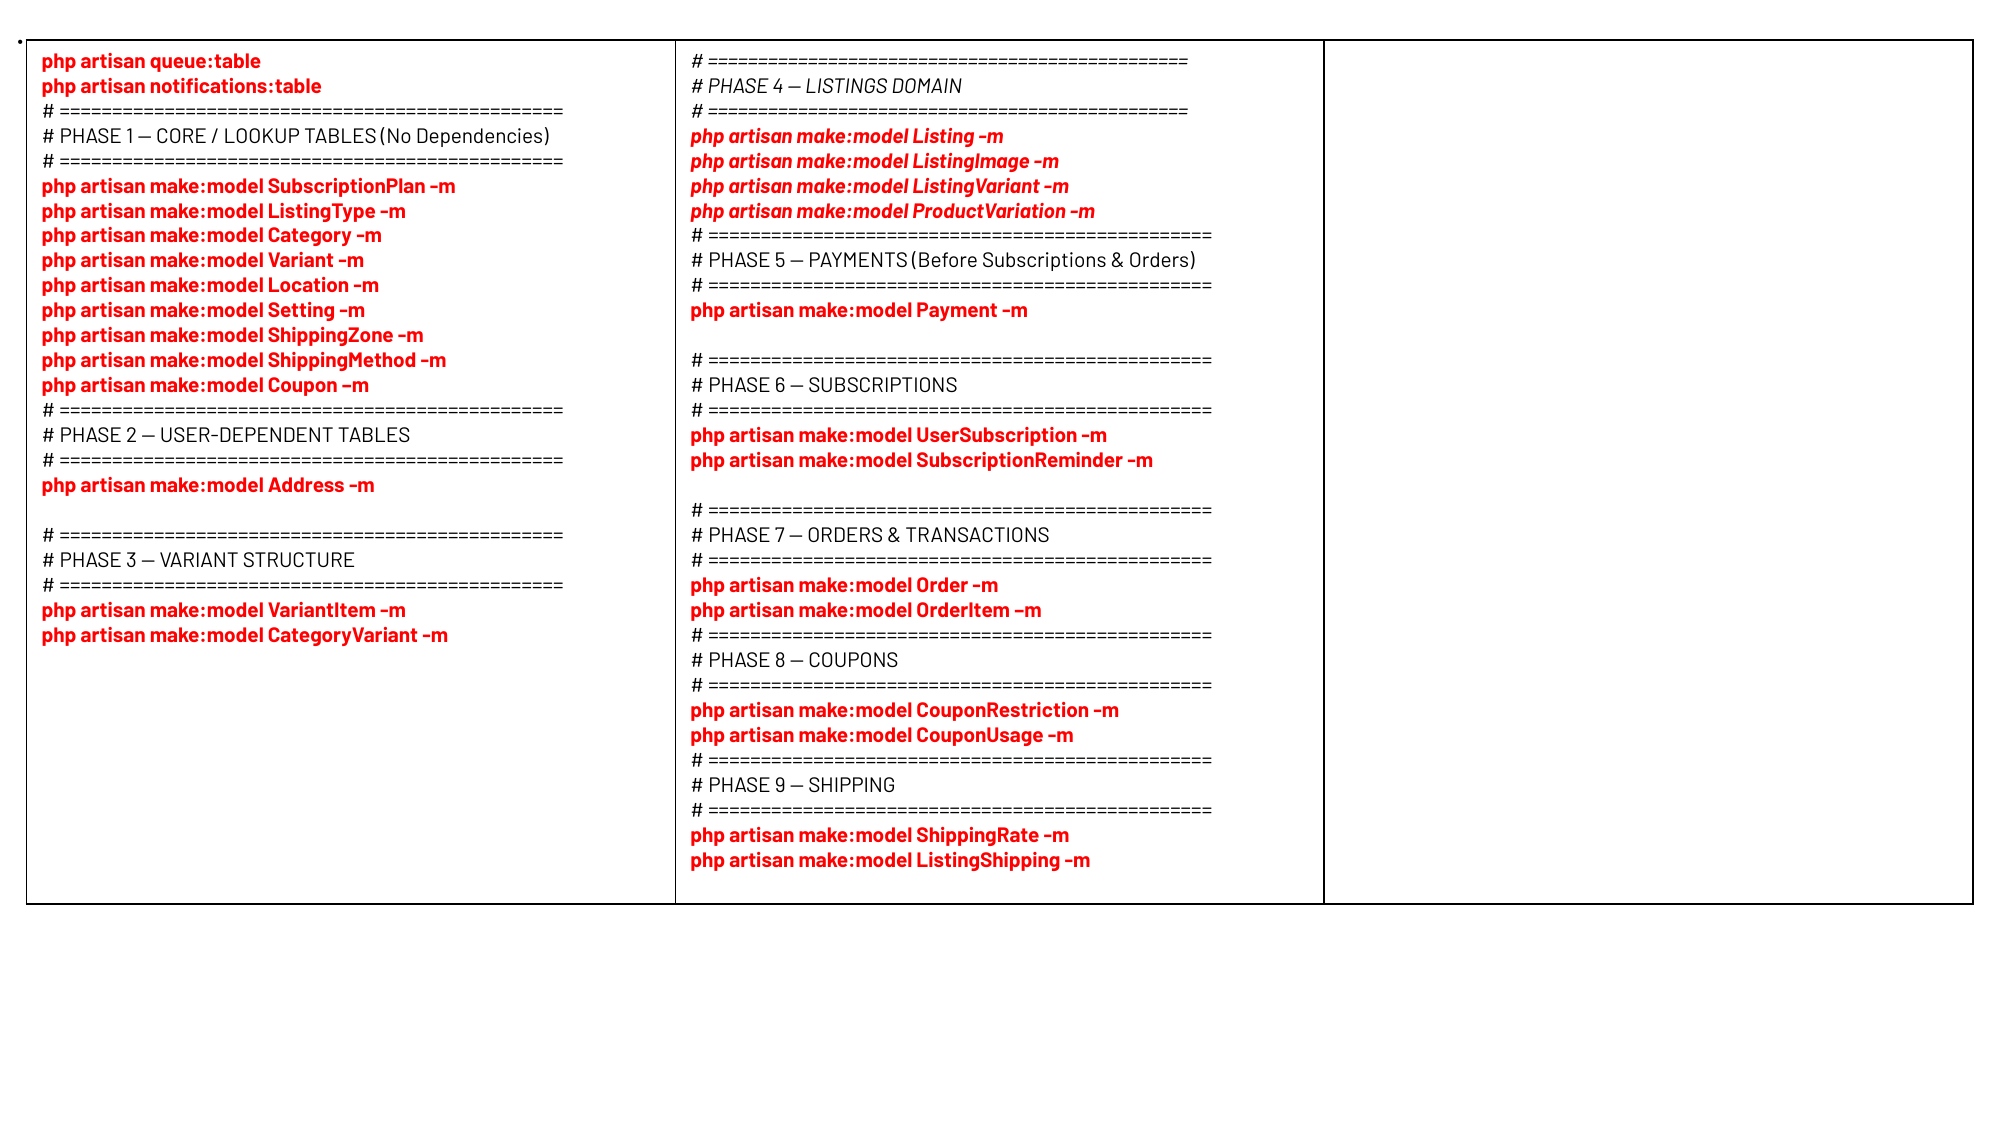

.

| php artisan queue:table php artisan notifications:table # ================================================ # PHASE 1 — CORE / LOOKUP TABLES (No Dependencies) # ================================================ php artisan make:model SubscriptionPlan -m php artisan make:model ListingType -m php artisan make:model Category -m php artisan make:model Variant -m php artisan make:model Location -m php artisan make:model Setting -m php artisan make:model ShippingZone -m php artisan make:model ShippingMethod -m php artisan make:model Coupon –m # ================================================ # PHASE 2 — USER-DEPENDENT TABLES # ================================================ php artisan make:model Address -m # ================================================ # PHASE 3 — VARIANT STRUCTURE # ================================================ php artisan make:model VariantItem -m php artisan make:model CategoryVariant -m | # ================================================ # PHASE 4 — LISTINGS DOMAIN # ================================================ php artisan make:model Listing -m php artisan make:model ListingImage -m php artisan make:model ListingVariant -m php artisan make:model ProductVariation -m # ================================================ # PHASE 5 — PAYMENTS (Before Subscriptions & Orders) # ================================================ php artisan make:model Payment -m # ================================================ # PHASE 6 — SUBSCRIPTIONS # ================================================ php artisan make:model UserSubscription -m php artisan make:model SubscriptionReminder -m # ================================================ # PHASE 7 — ORDERS & TRANSACTIONS # ================================================ php artisan make:model Order -m php artisan make:model OrderItem –m # ================================================ # PHASE 8 — COUPONS # ================================================ php artisan make:model CouponRestriction -m php artisan make:model CouponUsage -m # ================================================ # PHASE 9 — SHIPPING # ================================================ php artisan make:model ShippingRate -m php artisan make:model ListingShipping -m |  |
| --- | --- | --- |